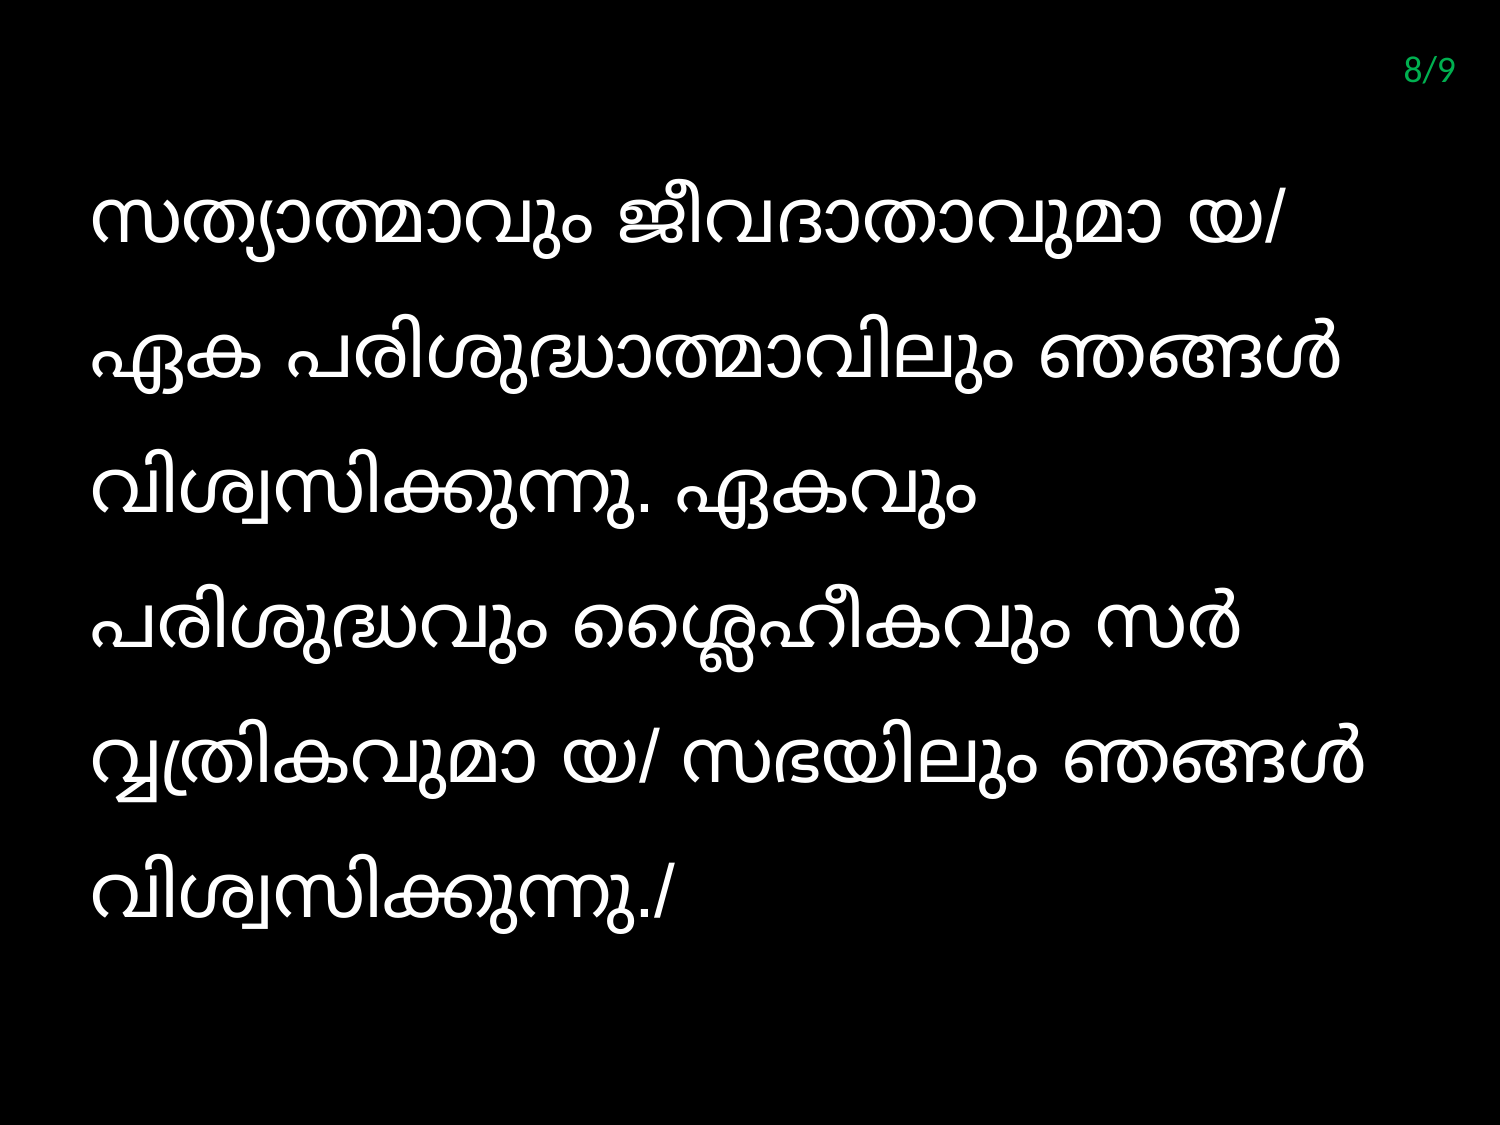

8/9
സത്യാത്മാവും ജീവദാതാവുമാ യ/ ഏക പരിശുദ്ധാത്മാവിലും ഞങ്ങള്‍വിശ്വസിക്കുന്നു. ഏകവും പരിശുദ്ധവും ശ്ലൈഹീകവും സര്‍വ്വത്രികവുമാ യ/ സഭയിലും ഞങ്ങള്‍ വിശ്വസിക്കുന്നു./